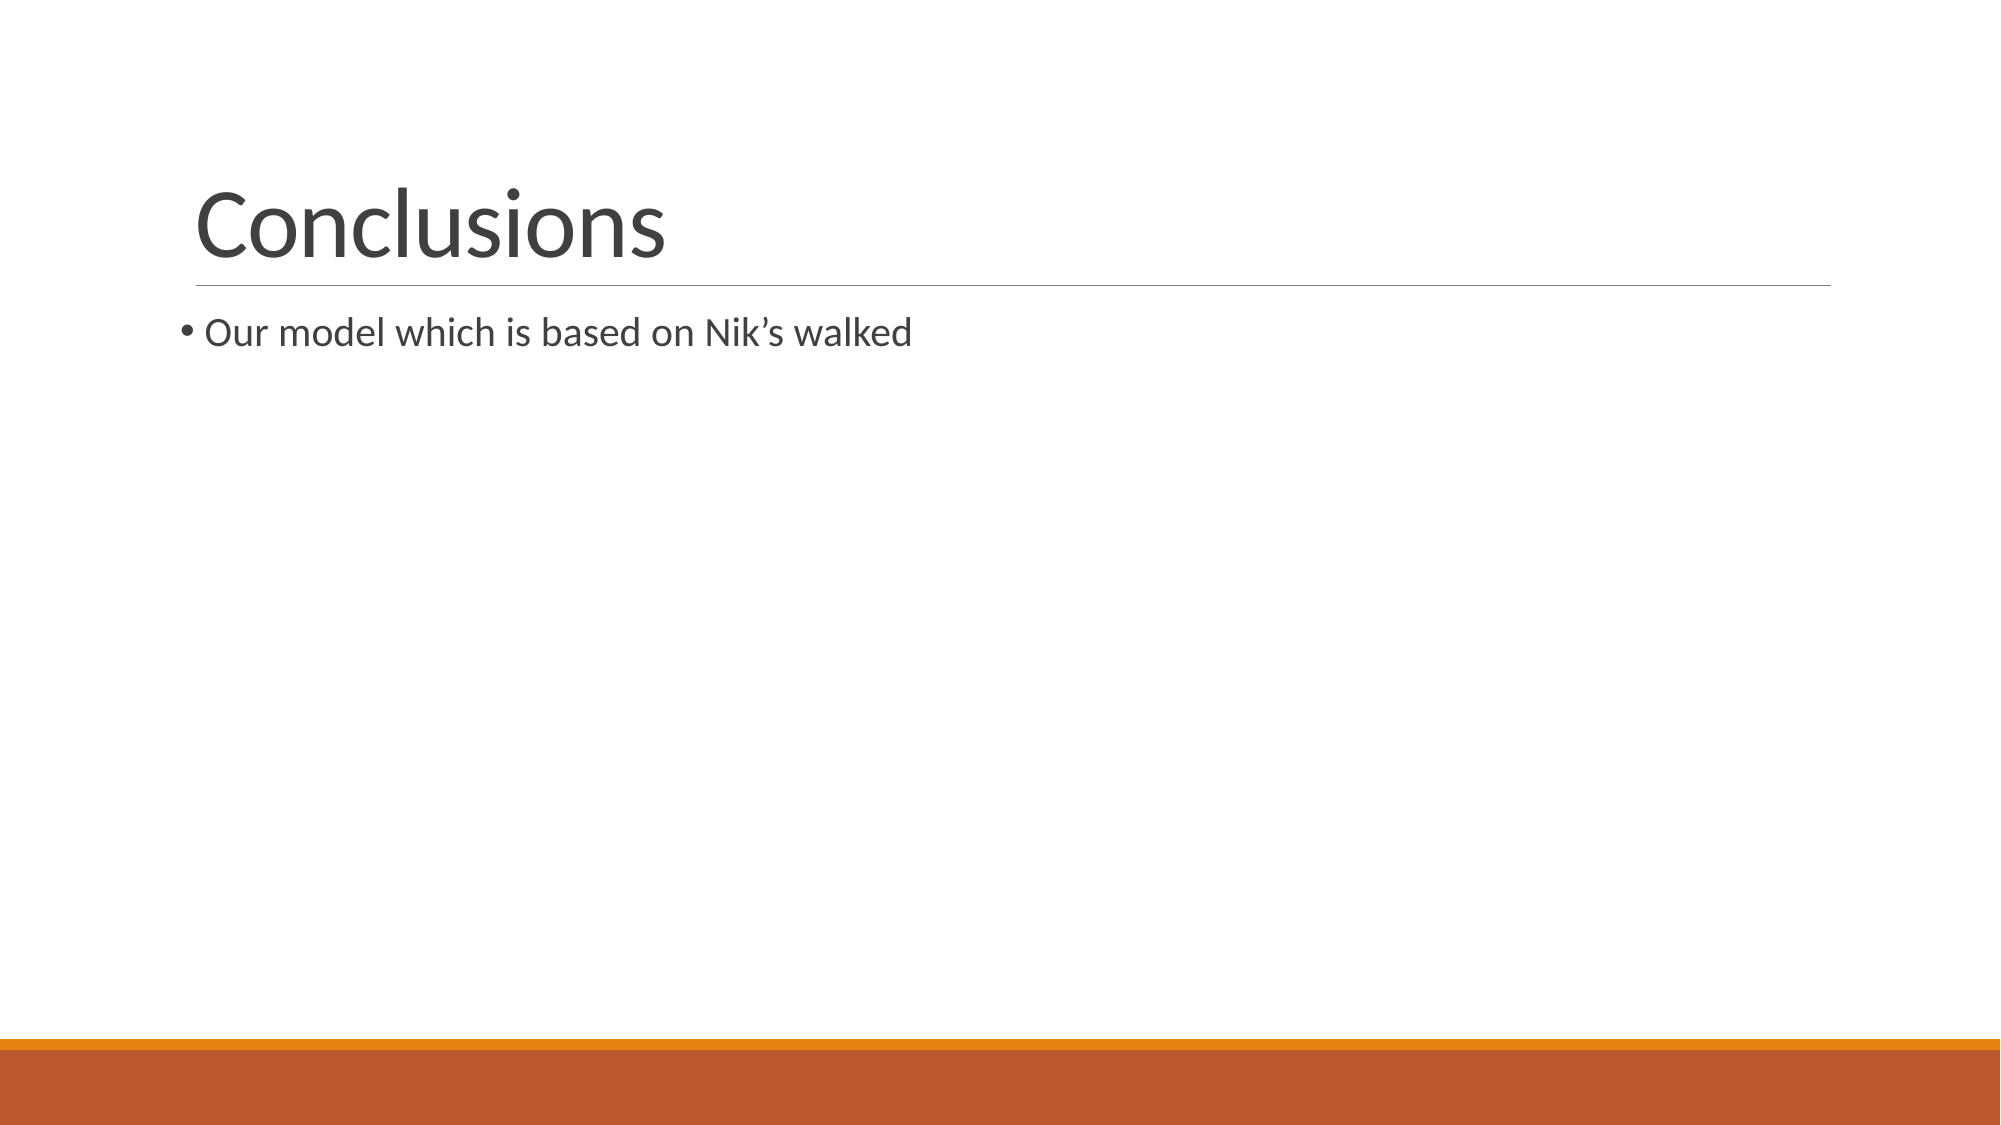

# Conclusions
 Our model which is based on Nik’s walked